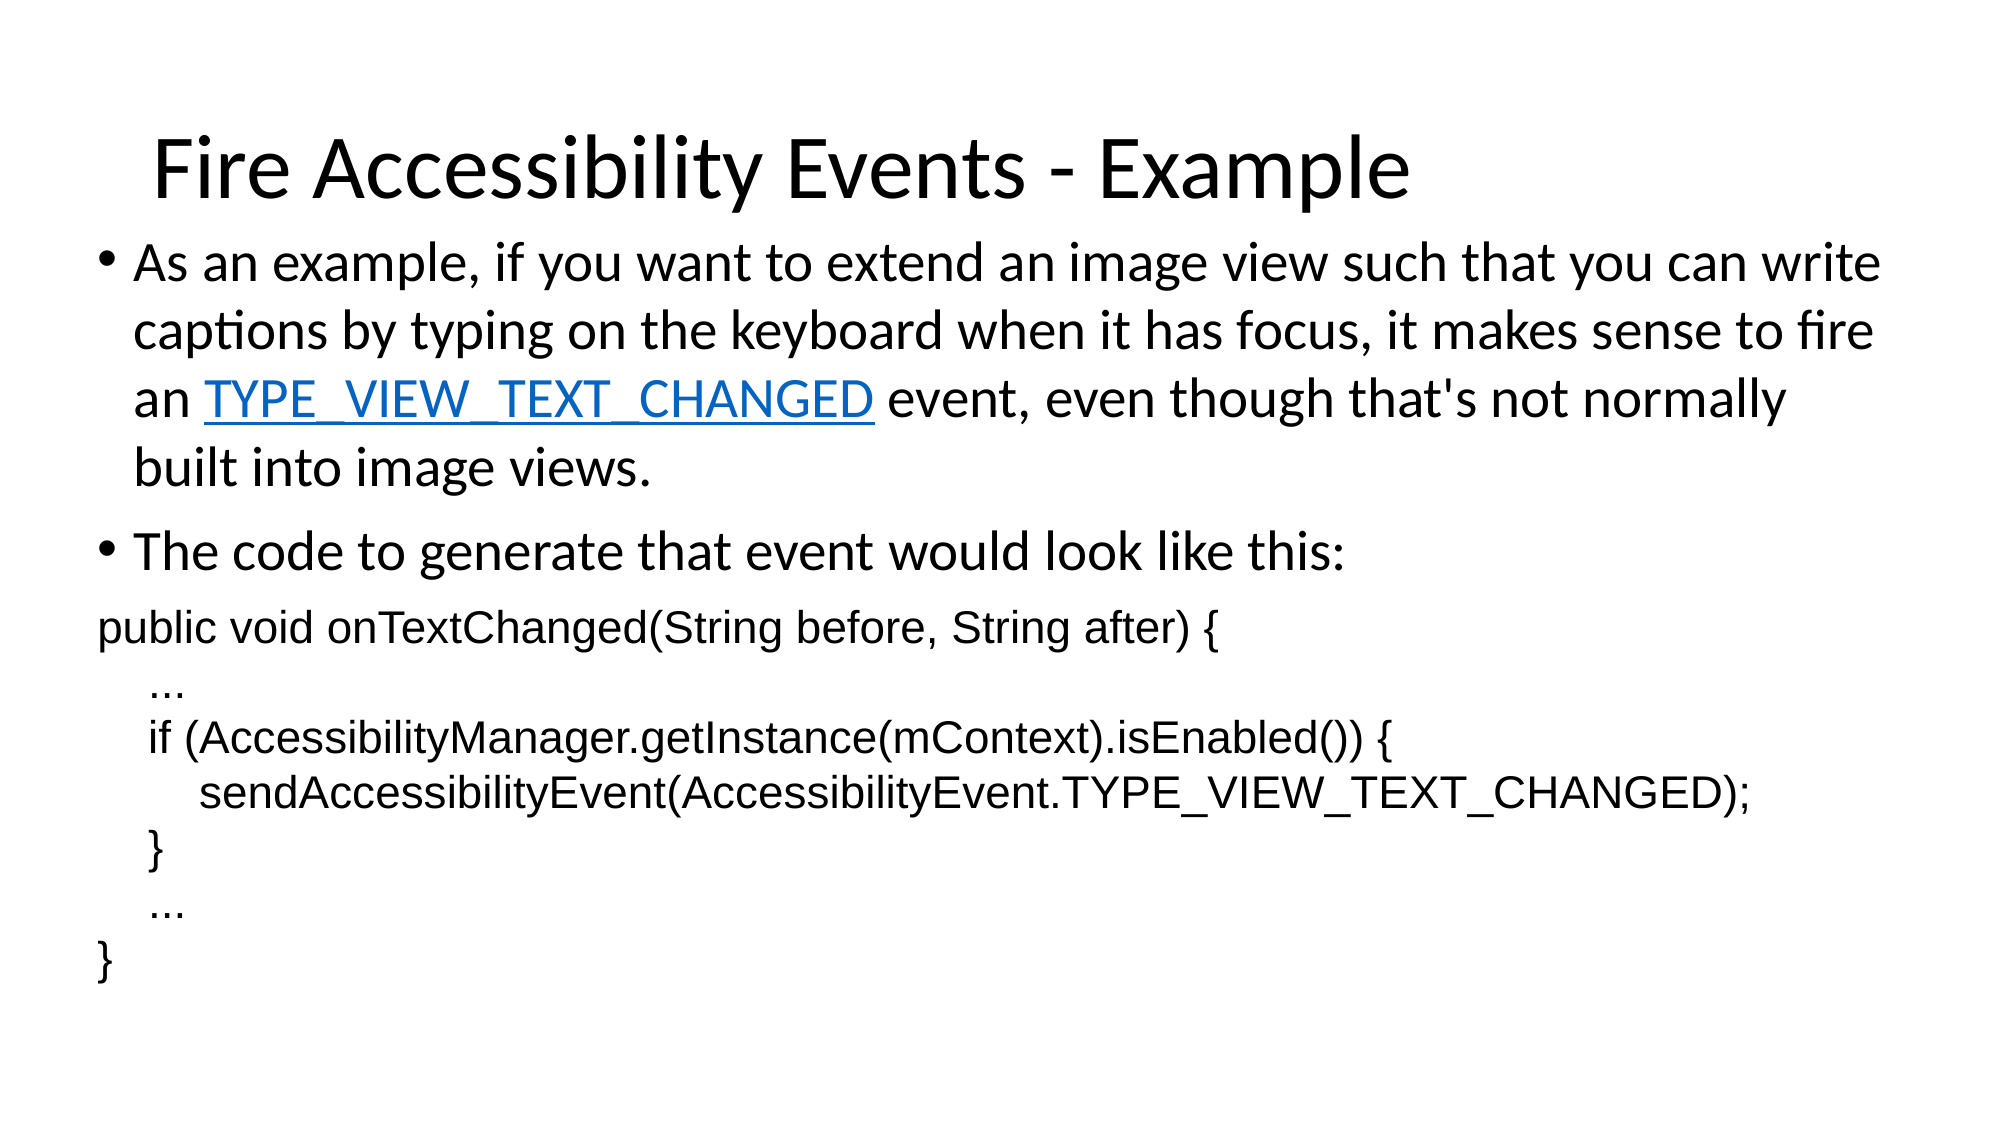

# Fire Accessibility Events - Example
As an example, if you want to extend an image view such that you can write captions by typing on the keyboard when it has focus, it makes sense to fire an TYPE_VIEW_TEXT_CHANGED event, even though that's not normally built into image views.
The code to generate that event would look like this:
public void onTextChanged(String before, String after) {
    ...
    if (AccessibilityManager.getInstance(mContext).isEnabled()) {
        sendAccessibilityEvent(AccessibilityEvent.TYPE_VIEW_TEXT_CHANGED);
    }
    ...
}